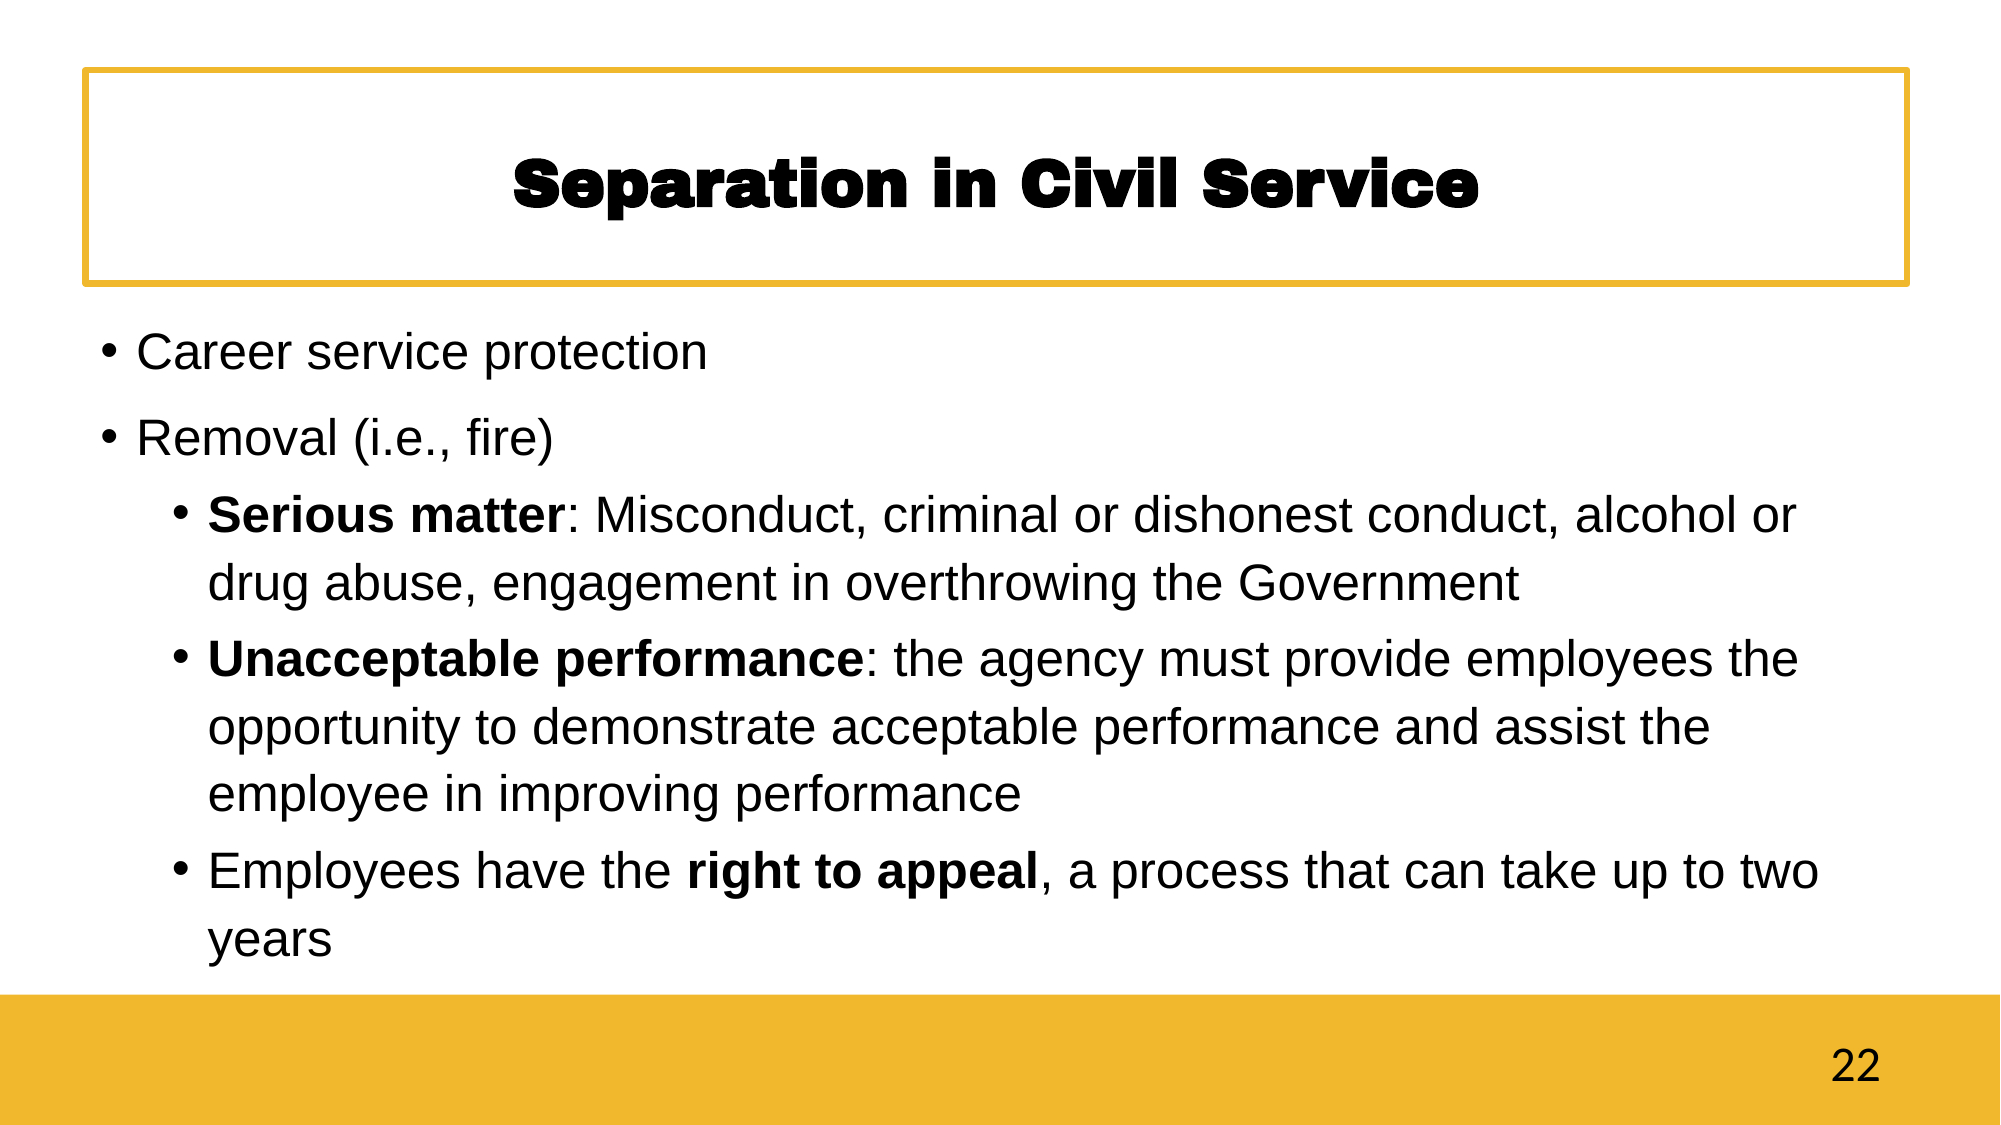

Separation in Civil Service
Career service protection
Removal (i.e., fire)
Serious matter: Misconduct, criminal or dishonest conduct, alcohol or drug abuse, engagement in overthrowing the Government
Unacceptable performance: the agency must provide employees the opportunity to demonstrate acceptable performance and assist the employee in improving performance
Employees have the right to appeal, a process that can take up to two years